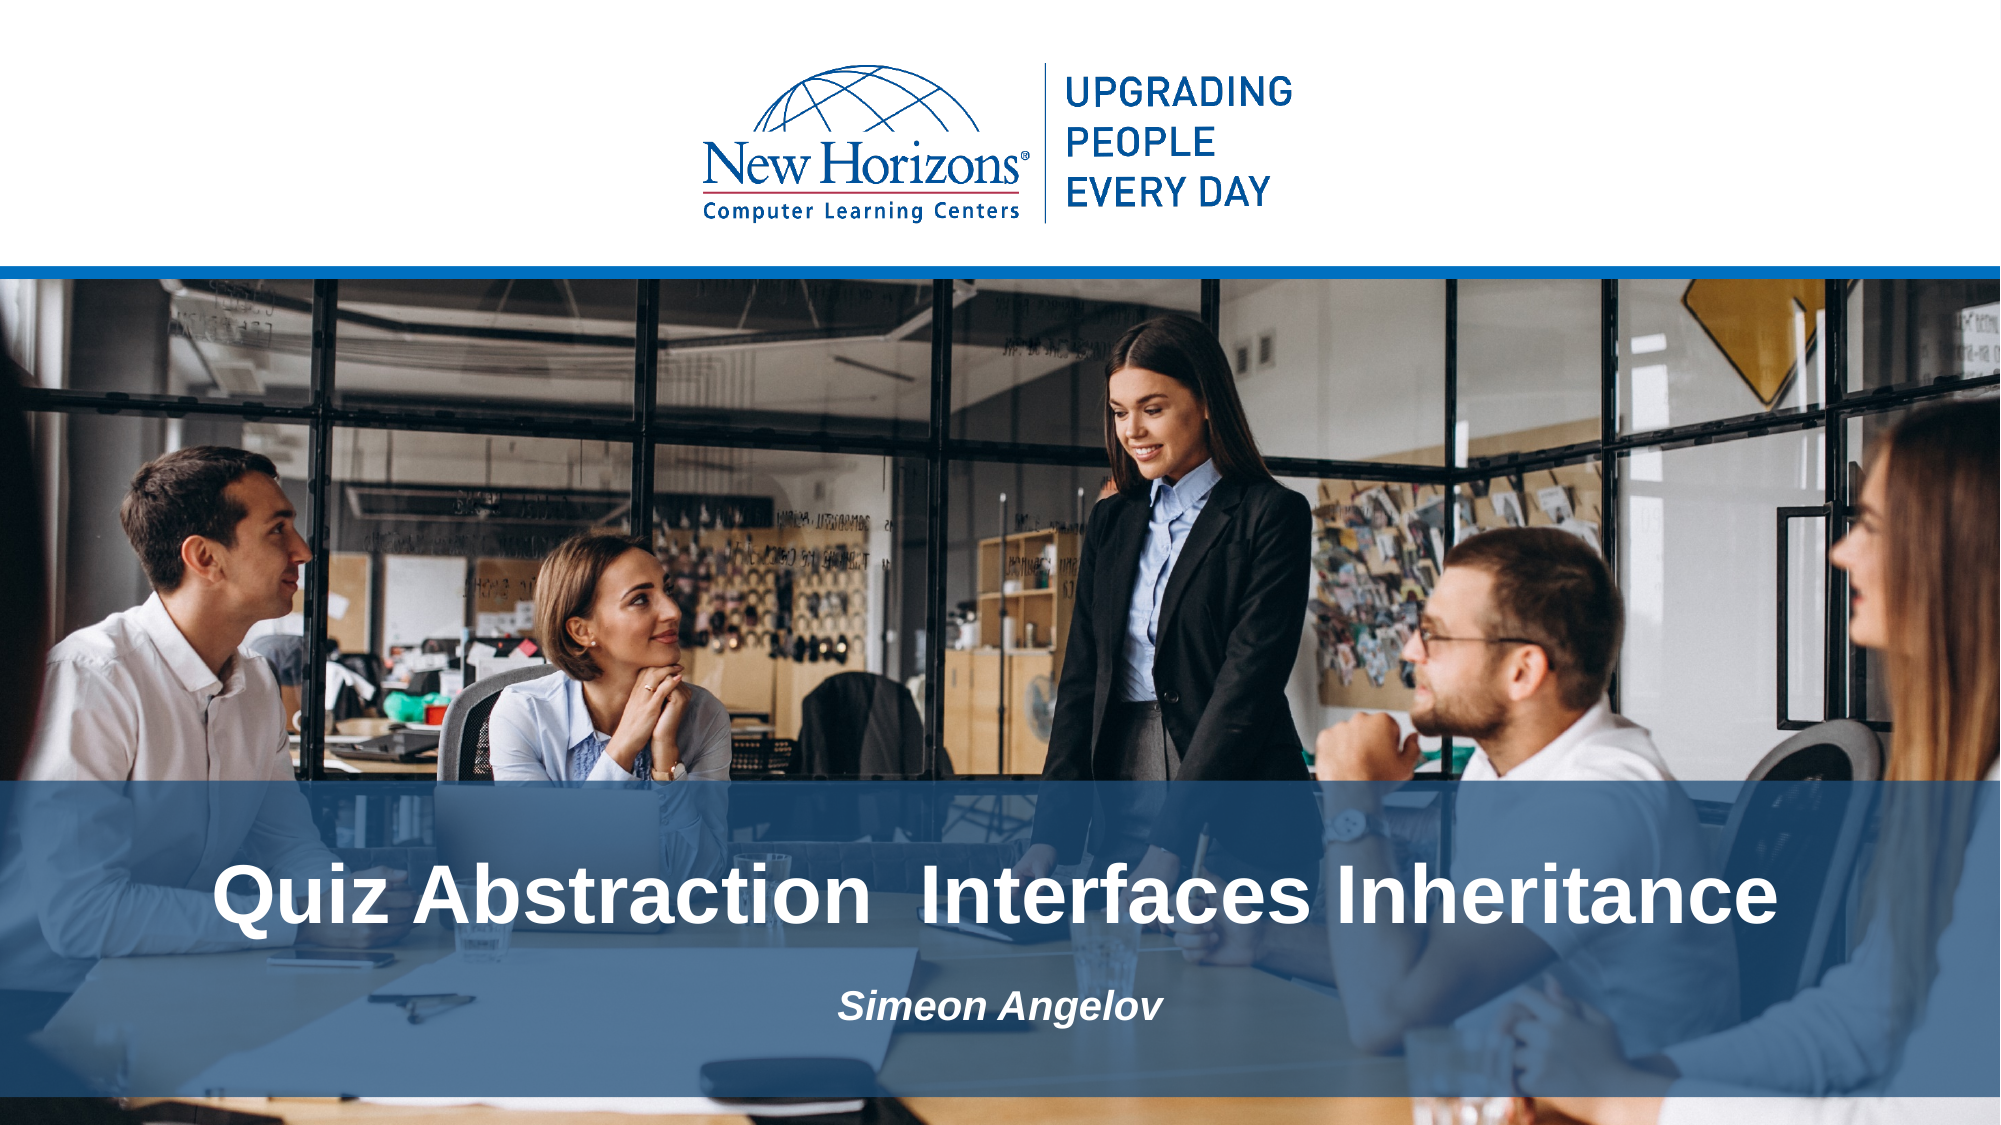

# Quiz Abstraction  Interfaces Inheritance
Simeon Angelov